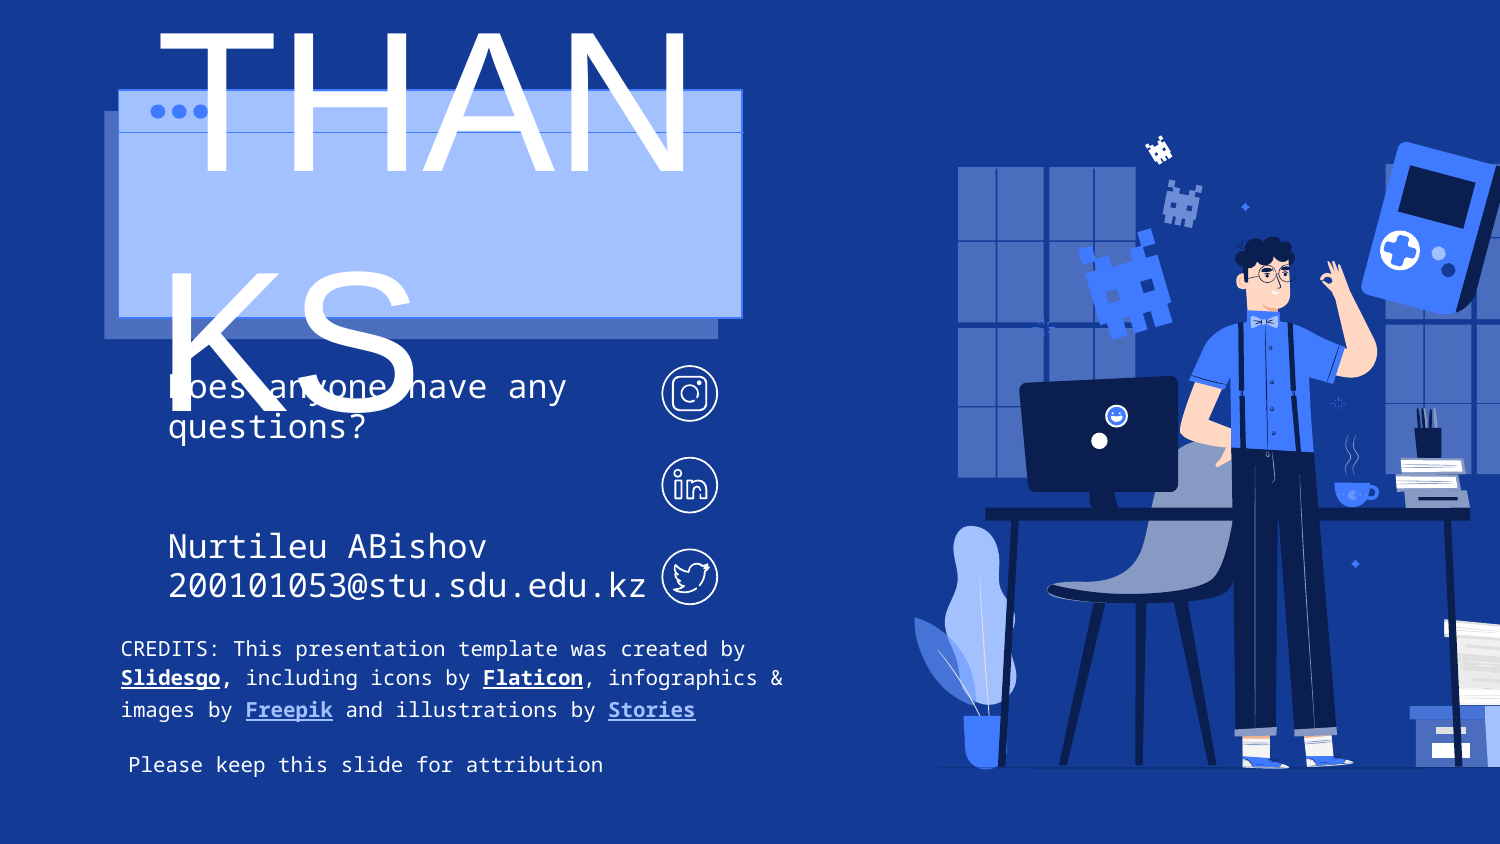

# THANKS

Does anyone have any questions?

Nurtileu ABishov
200101053@stu.sdu.edu.kz

Please keep this slide for attribution